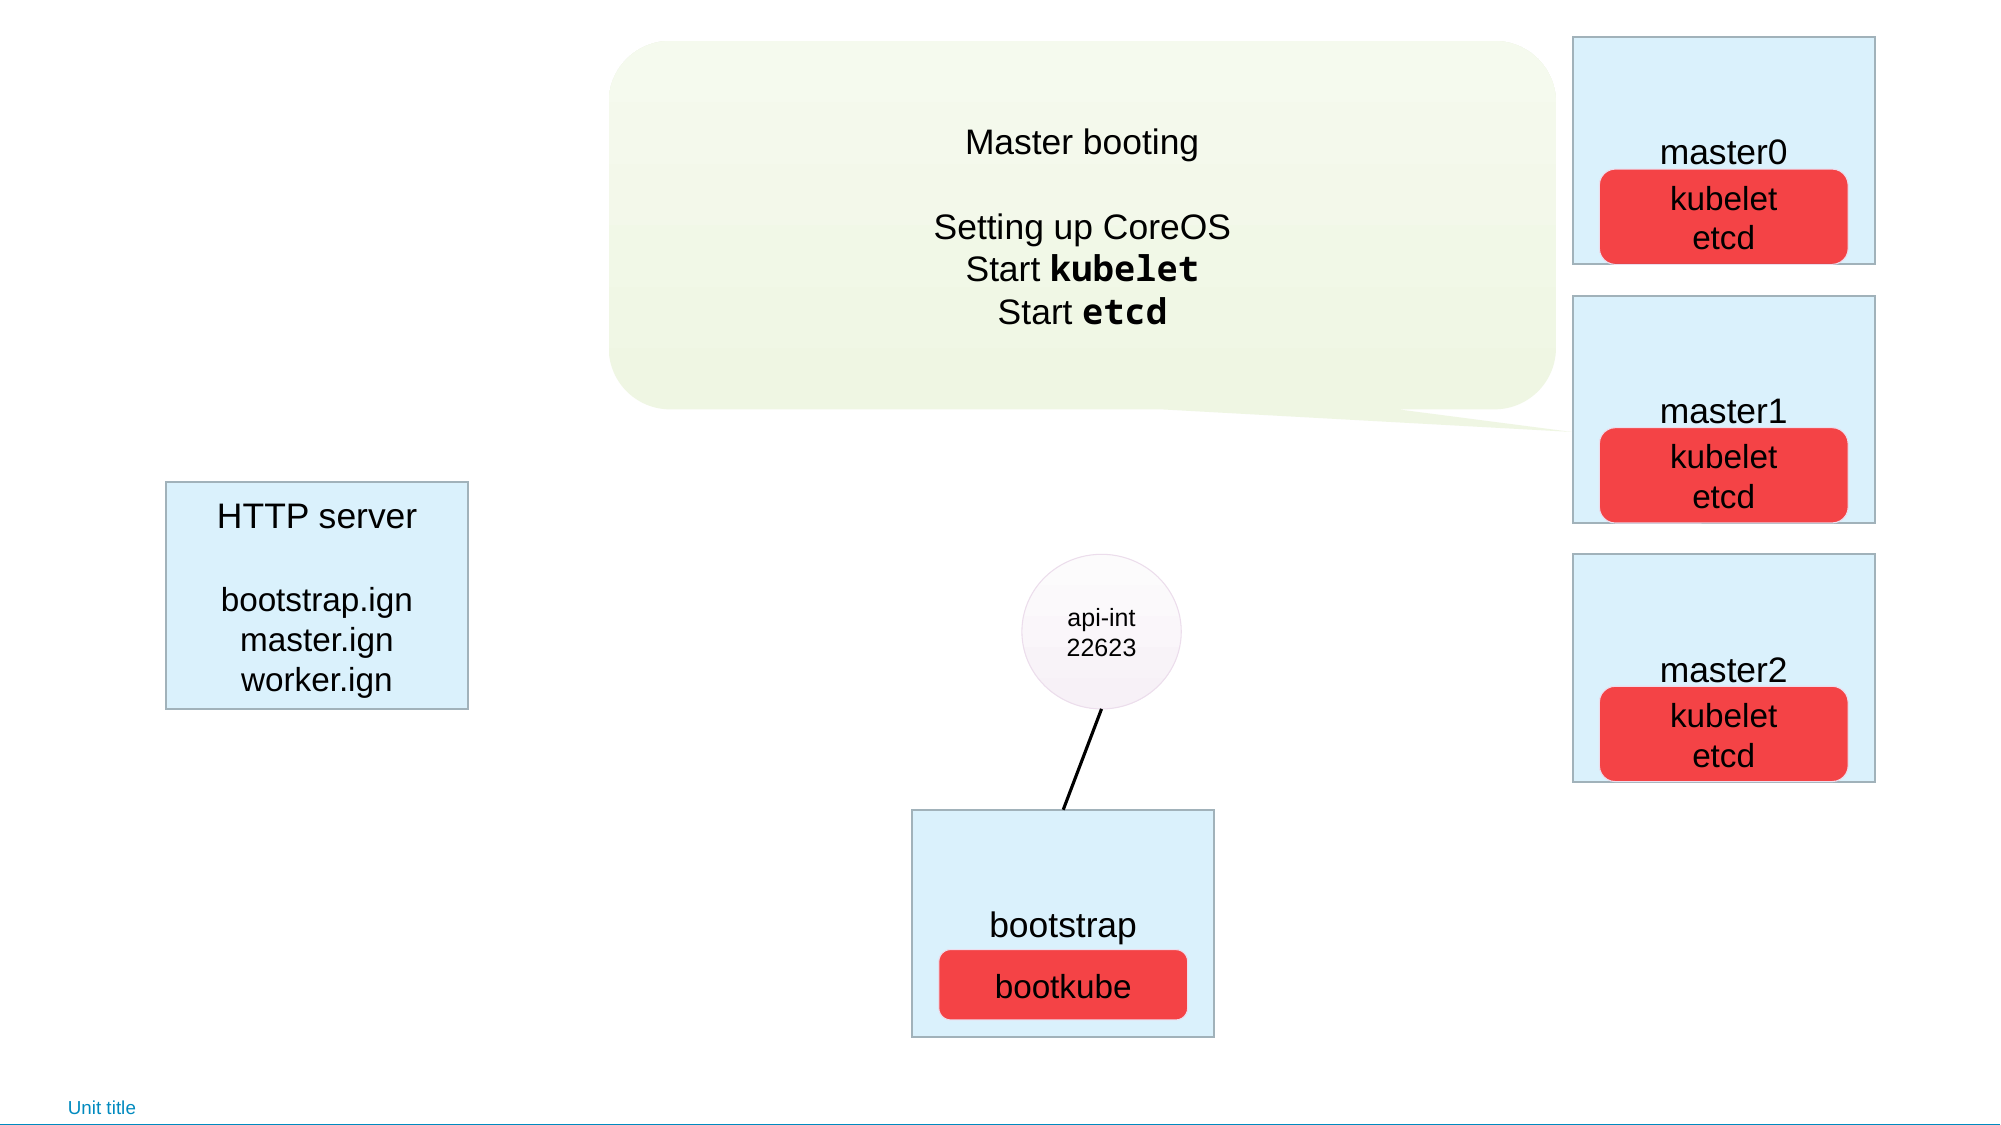

master0
master1
master2
Master booting

Setting up CoreOS
Start kubelet
Start etcd
kubelet
etcd
kubelet
etcd
kubelet
etcd
HTTP server
bootstrap.ign
master.ign
worker.ign
api-int
22623
bootstrap
bootkube